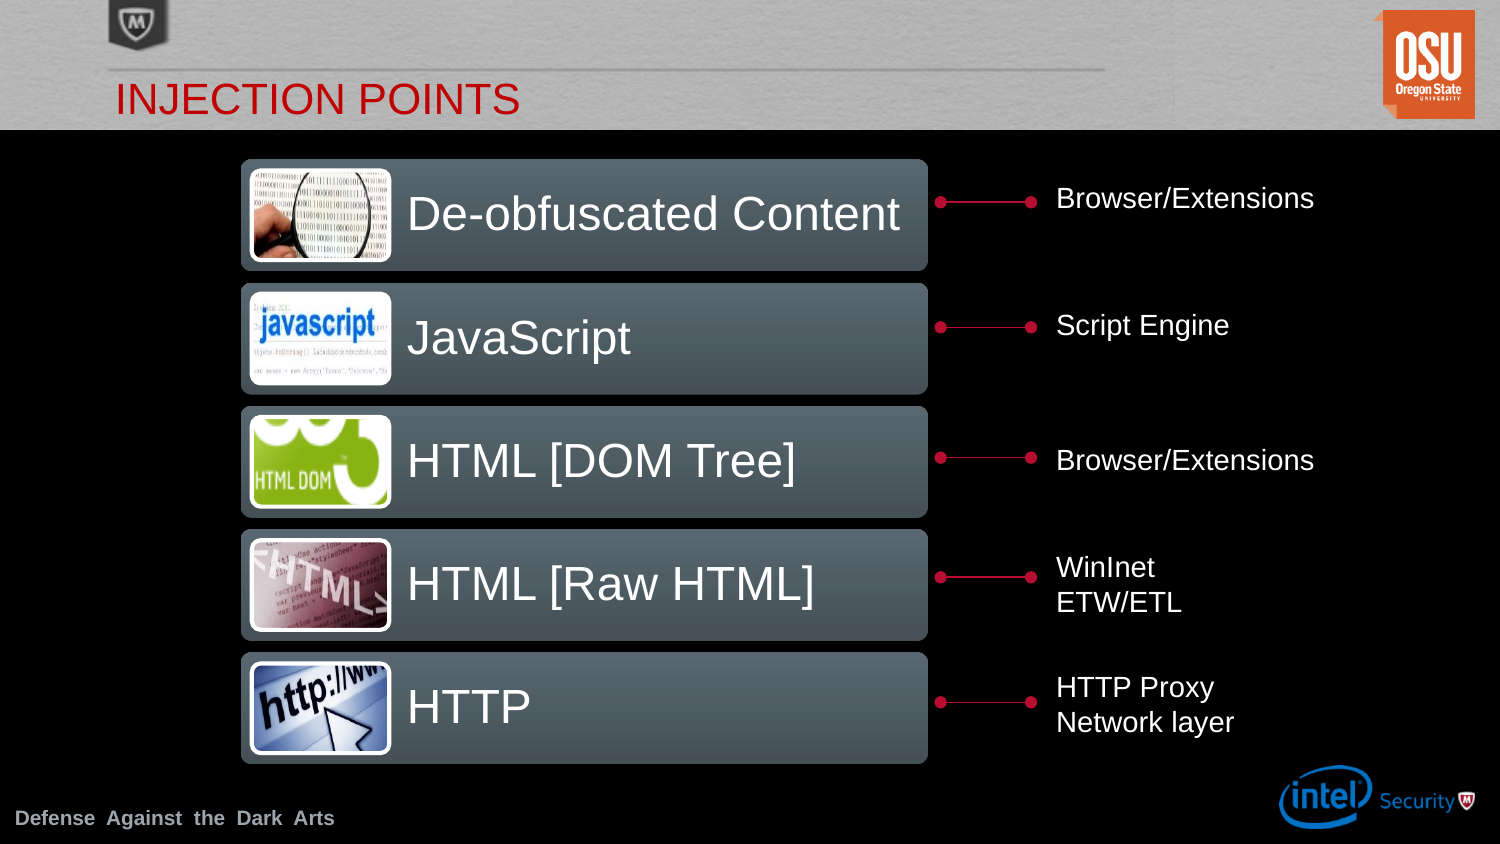

# Injection POINTS
De-obfuscated Content
JavaScript
HTML [DOM Tree]
HTML [Raw HTML]
HTTP
Browser/Extensions
Script Engine
Browser/Extensions
WinInet
ETW/ETL
HTTP Proxy
Network layer